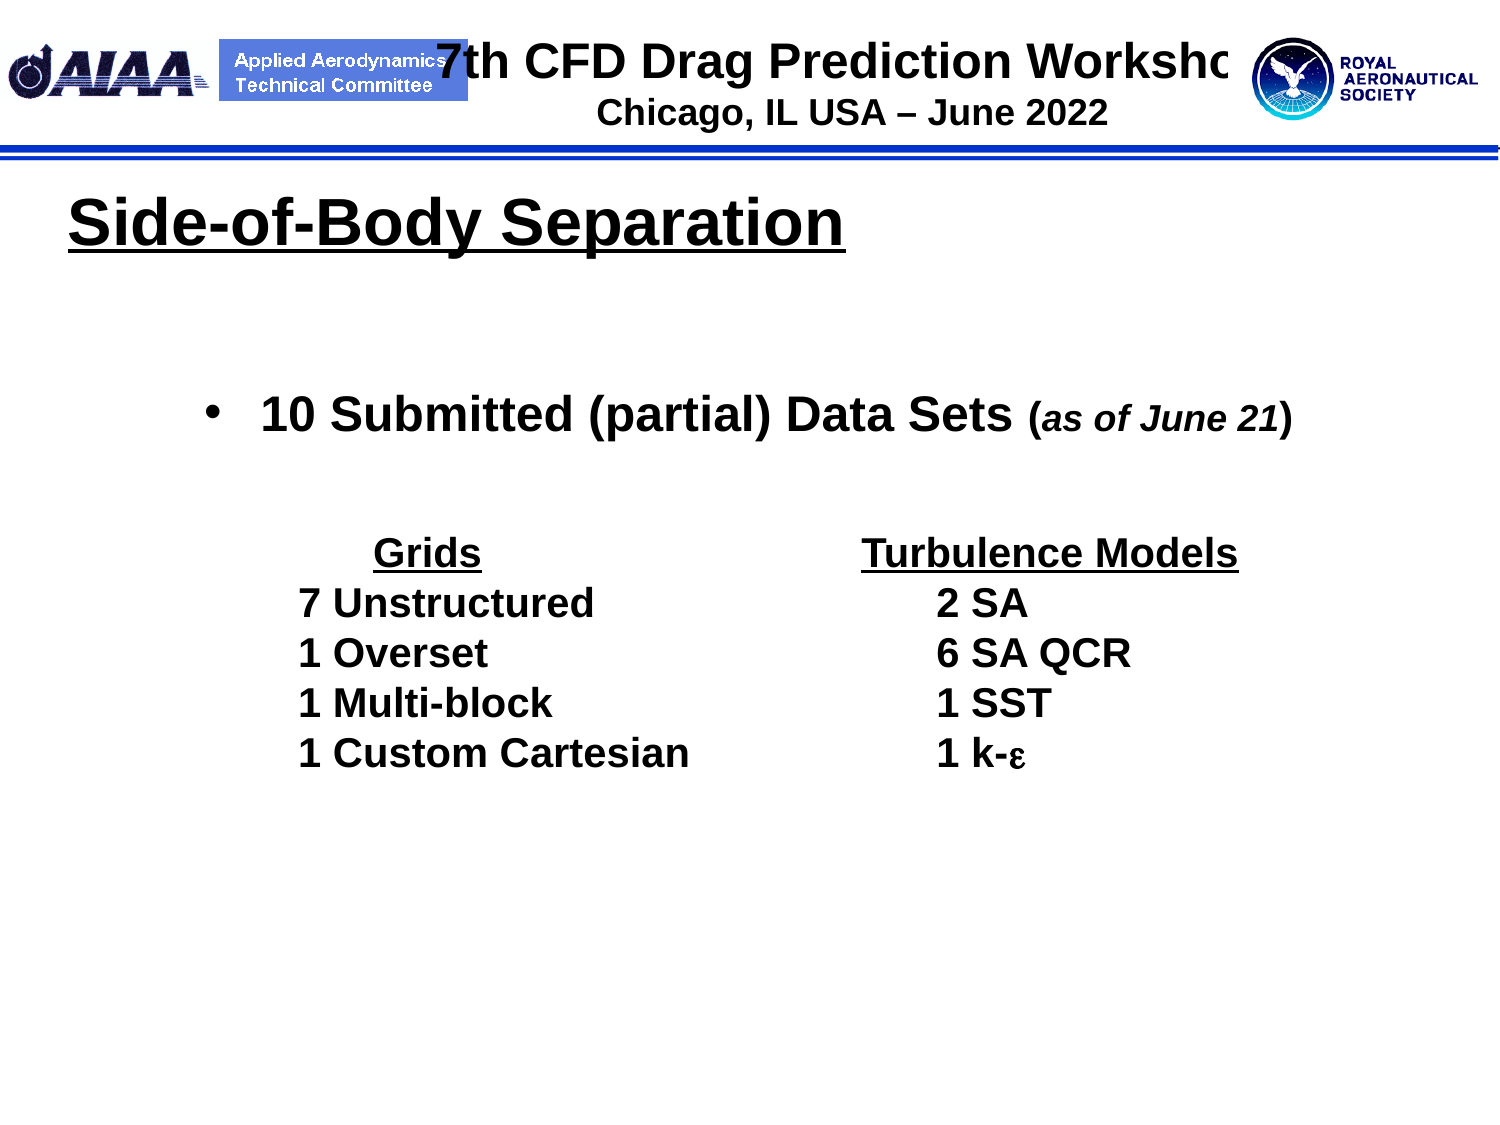

Side-of-Body Separation
10 Submitted (partial) Data Sets (as of June 21)
	Grids
7 Unstructured
1 Overset
1 Multi-block
1 Custom Cartesian
Turbulence Models
2 SA
6 SA QCR
1 SST
1 k-ε